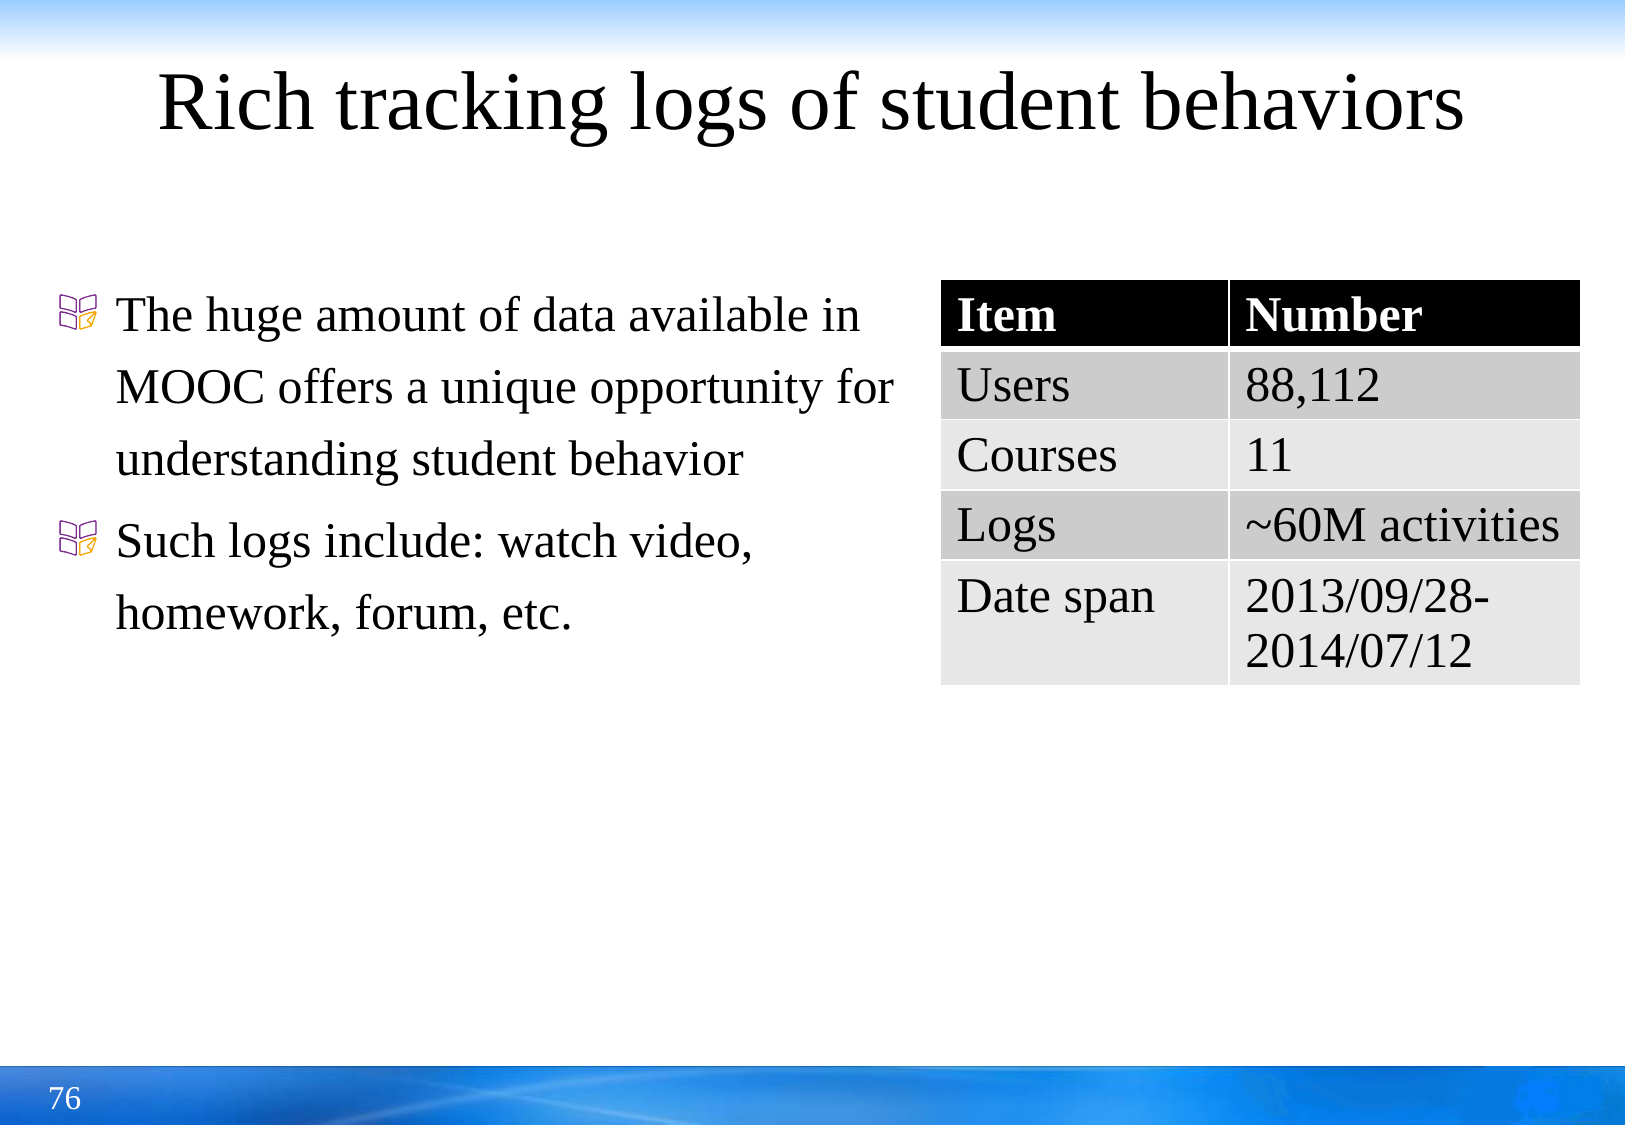

# Rich tracking logs of student behaviors
The huge amount of data available in MOOC offers a unique opportunity for understanding student behavior
Such logs include: watch video, homework, forum, etc.
| Item | Number |
| --- | --- |
| Users | 88,112 |
| Courses | 11 |
| Logs | ~60M activities |
| Date span | 2013/09/28- 2014/07/12 |